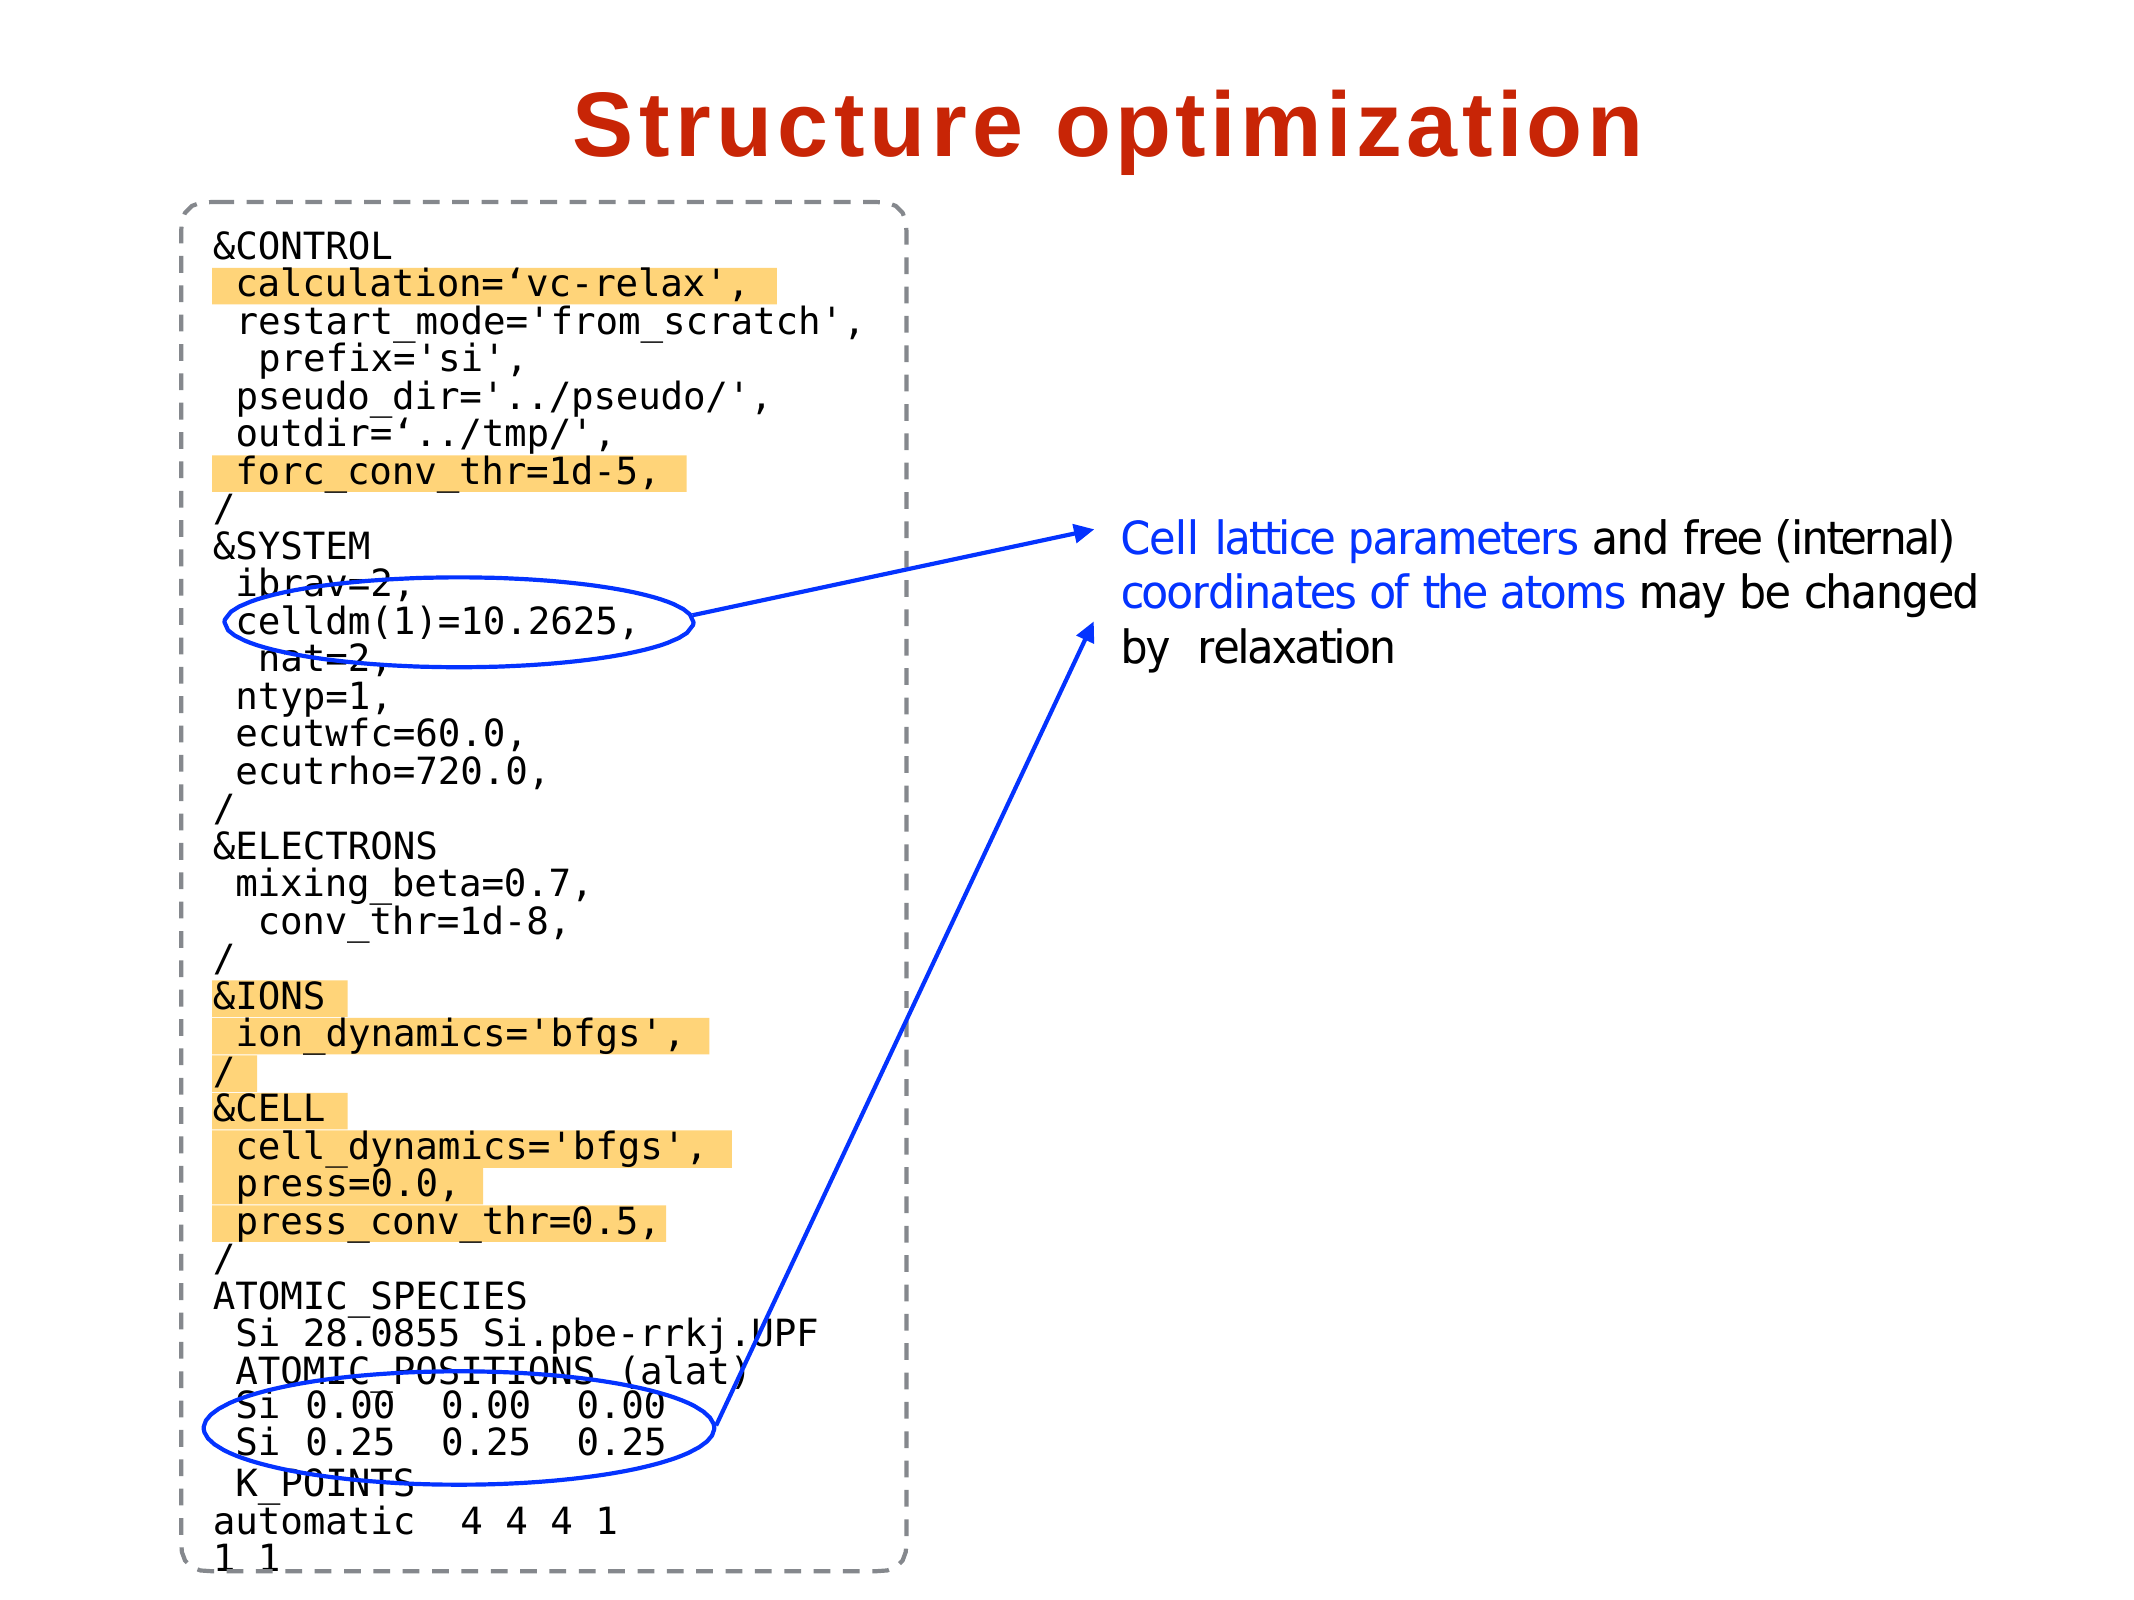

# Structure optimization

&CONTROL
calculation=‘vc-relax',
restart_mode='from_scratch',  prefix='si',  pseudo_dir='../pseudo/',  outdir=‘../tmp/',
forc_conv_thr=1d-5,
/  &SYSTEM
ibrav=2,  celldm(1)=10.2625,  nat=2,
ntyp=1,  ecutwfc=60.0,  ecutrho=720.0,
/  &ELECTRONS
mixing_beta=0.7,  conv_thr=1d-8,
/
Cell lattice parameters and free (internal)  coordinates of the atoms may be changed by  relaxation
&IONS
ion_dynamics='bfgs',
/
&CELL

cell_dynamics='bfgs',
press=0.0,
press_conv_thr=0.5,
/  ATOMIC_SPECIES
Si 28.0855 Si.pbe-rrkj.UPF  ATOMIC_POSITIONS (alat)
Si	0.00	0.00	0.00
Si	0.25	0.25	0.25
K_POINTS automatic  4 4 4 1 1 1